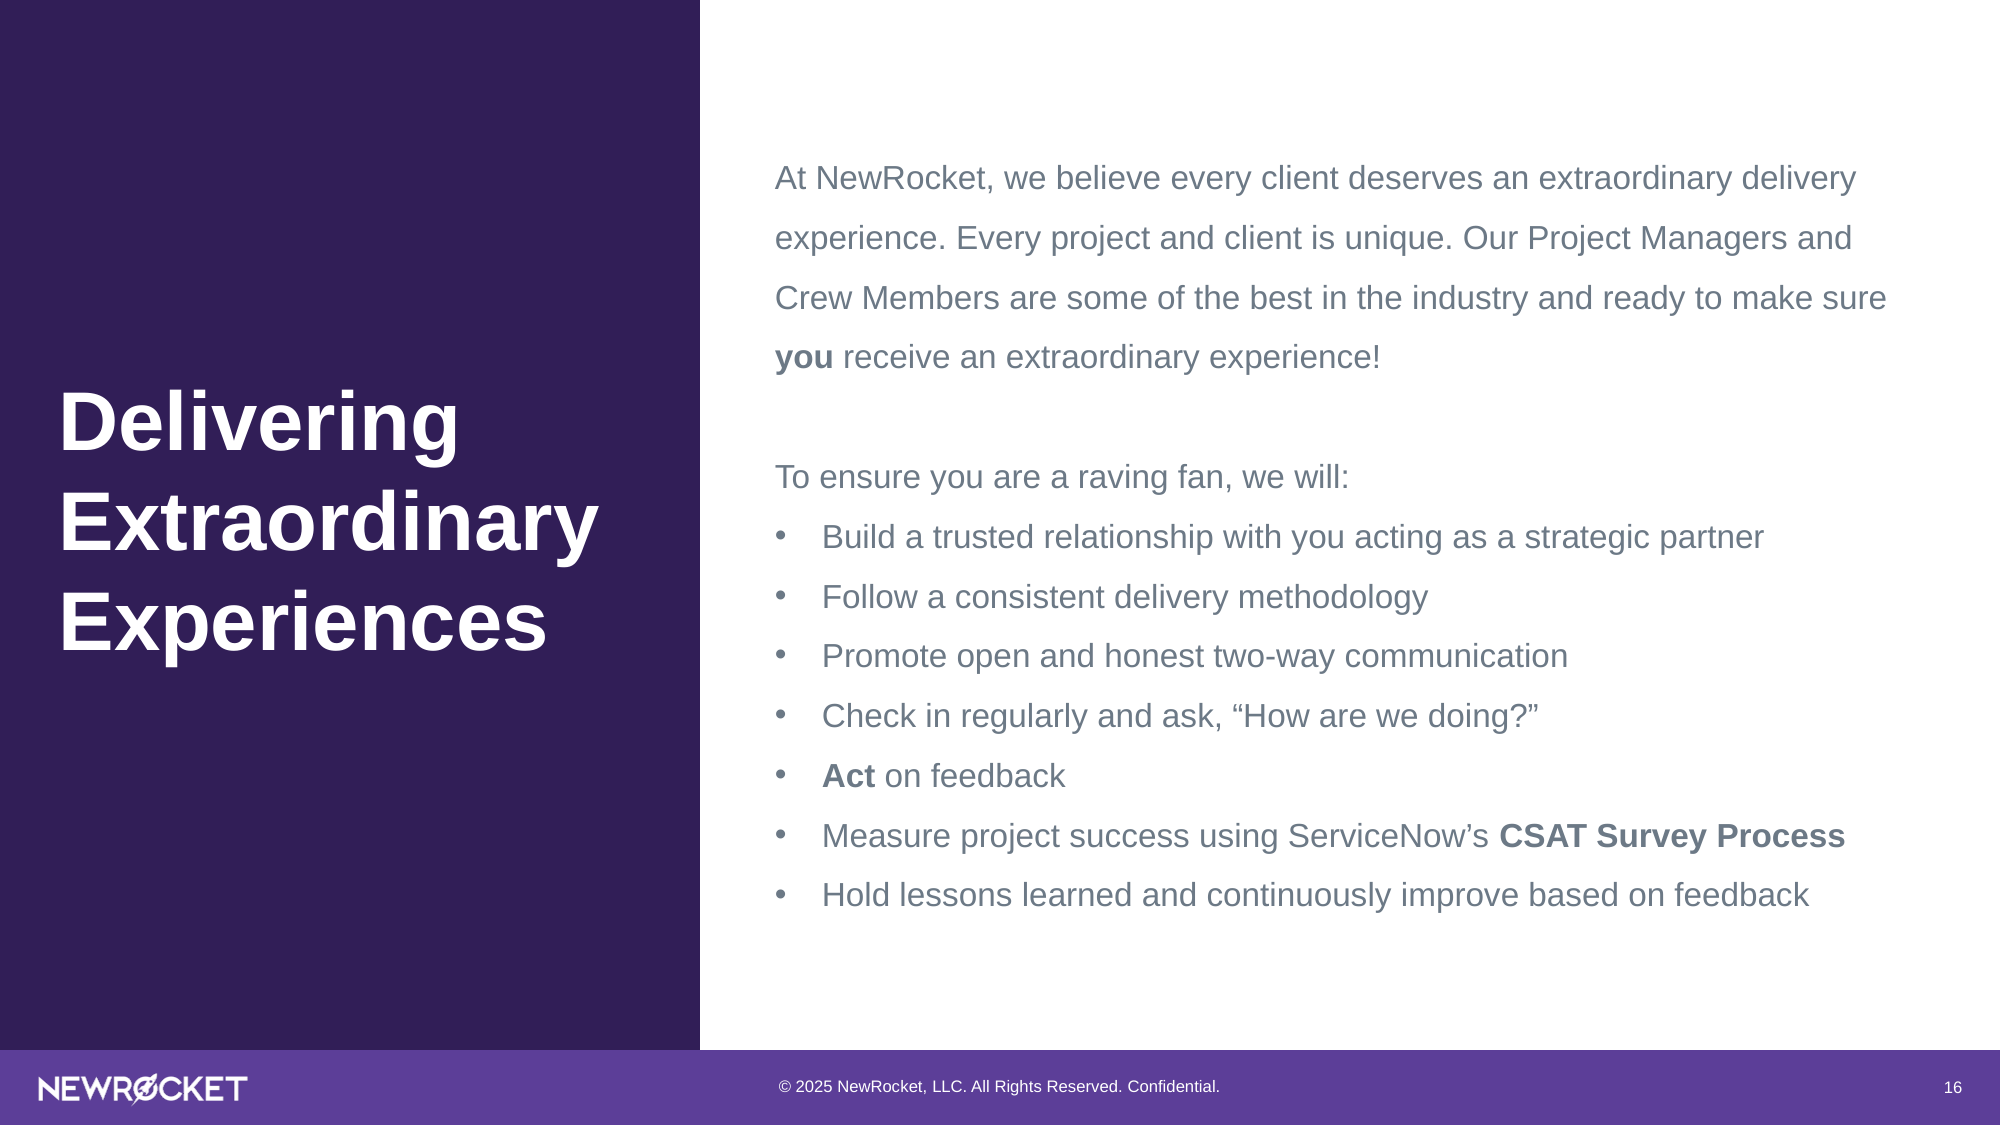

At NewRocket, we believe every client deserves an extraordinary delivery experience. Every project and client is unique. Our Project Managers and Crew Members are some of the best in the industry and ready to make sure you receive an extraordinary experience!

To ensure you are a raving fan, we will:
Build a trusted relationship with you acting as a strategic partner
Follow a consistent delivery methodology
Promote open and honest two-way communication
Check in regularly and ask, “How are we doing?”
Act on feedback
Measure project success using ServiceNow’s CSAT Survey Process
Hold lessons learned and continuously improve based on feedback
# Delivering Extraordinary Experiences